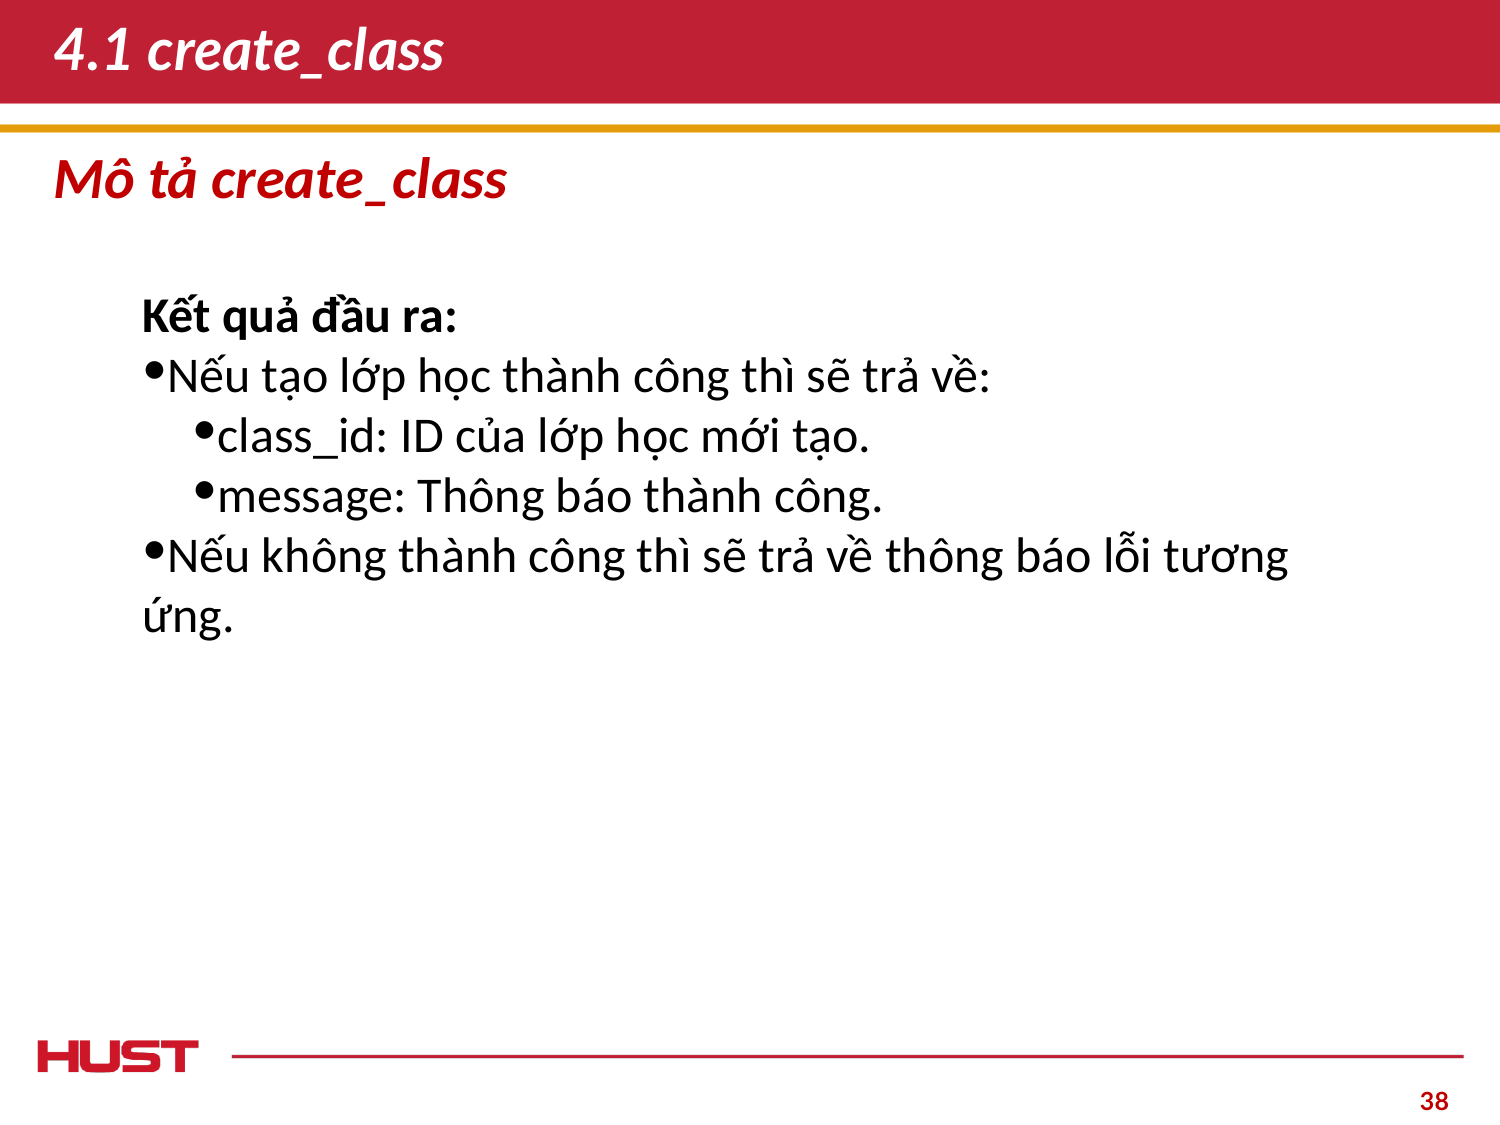

# 4.1 create_class
Mô tả create_class

Kết quả đầu ra:
Nếu tạo lớp học thành công thì sẽ trả về:
class_id: ID của lớp học mới tạo.
message: Thông báo thành công.
Nếu không thành công thì sẽ trả về thông báo lỗi tương ứng.

38